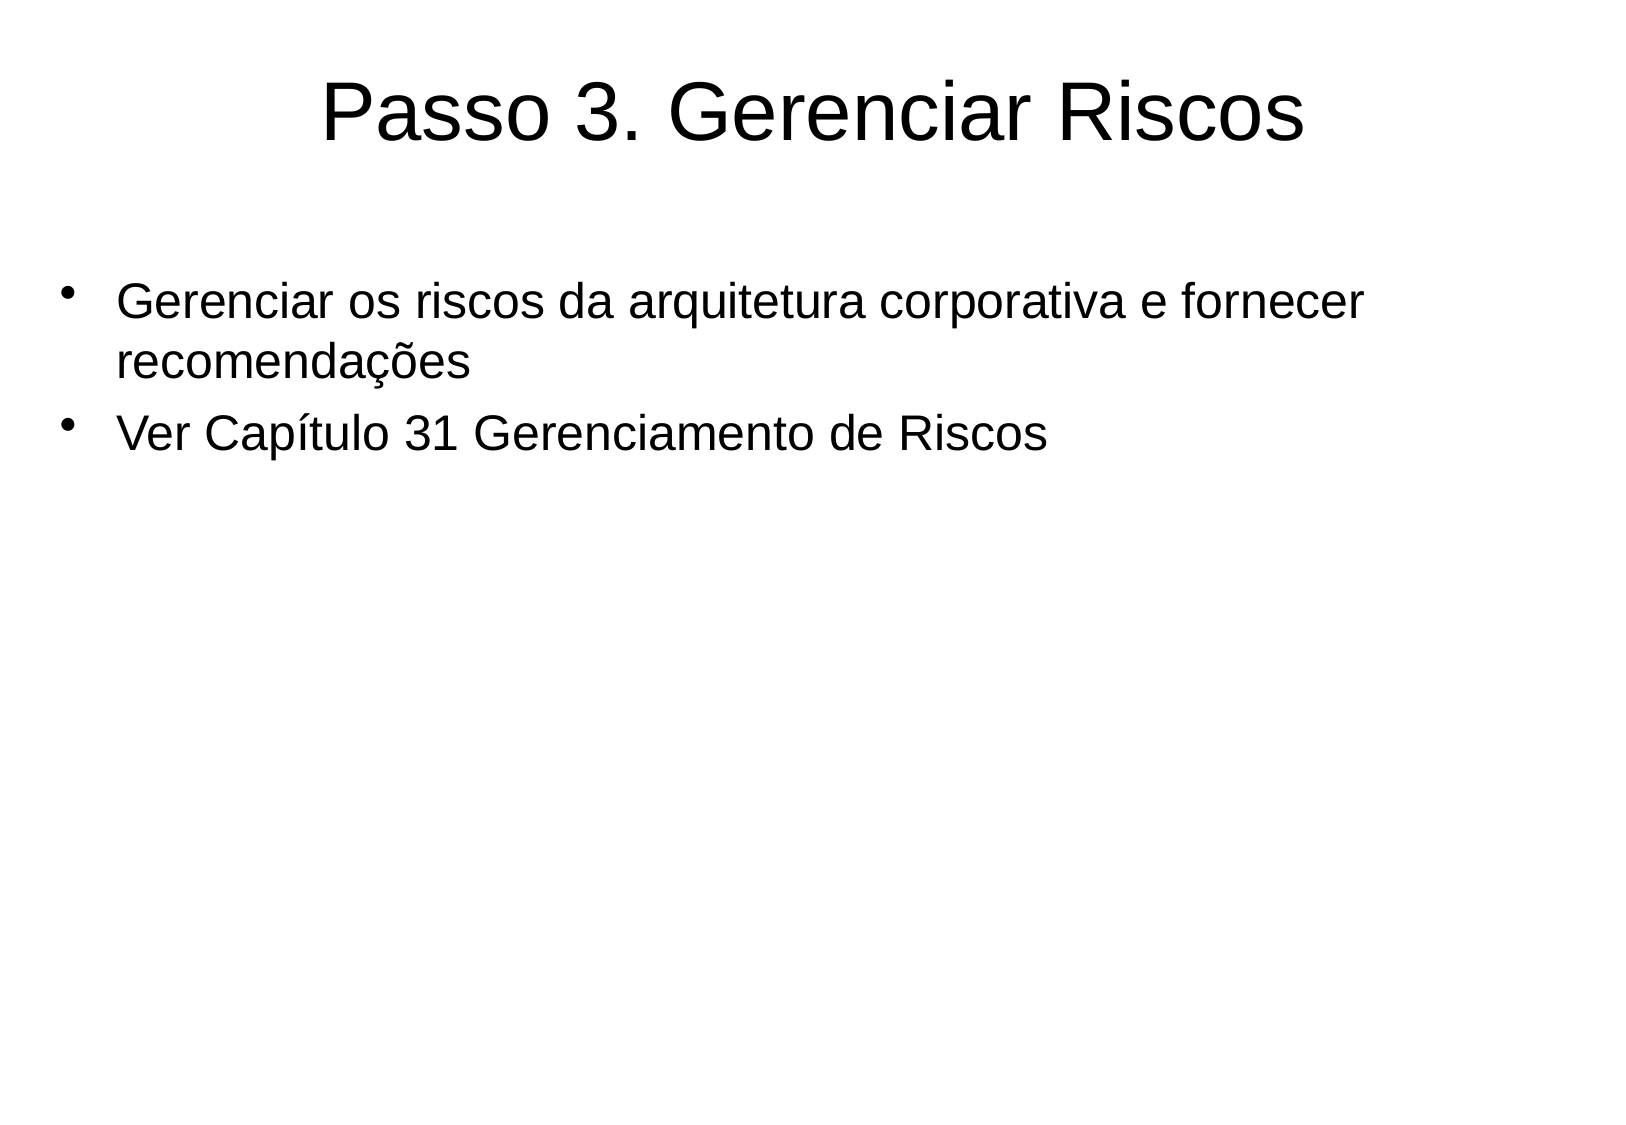

# Passo 3. Gerenciar Riscos
Gerenciar os riscos da arquitetura corporativa e fornecer
recomendações
Ver Capítulo 31 Gerenciamento de Riscos